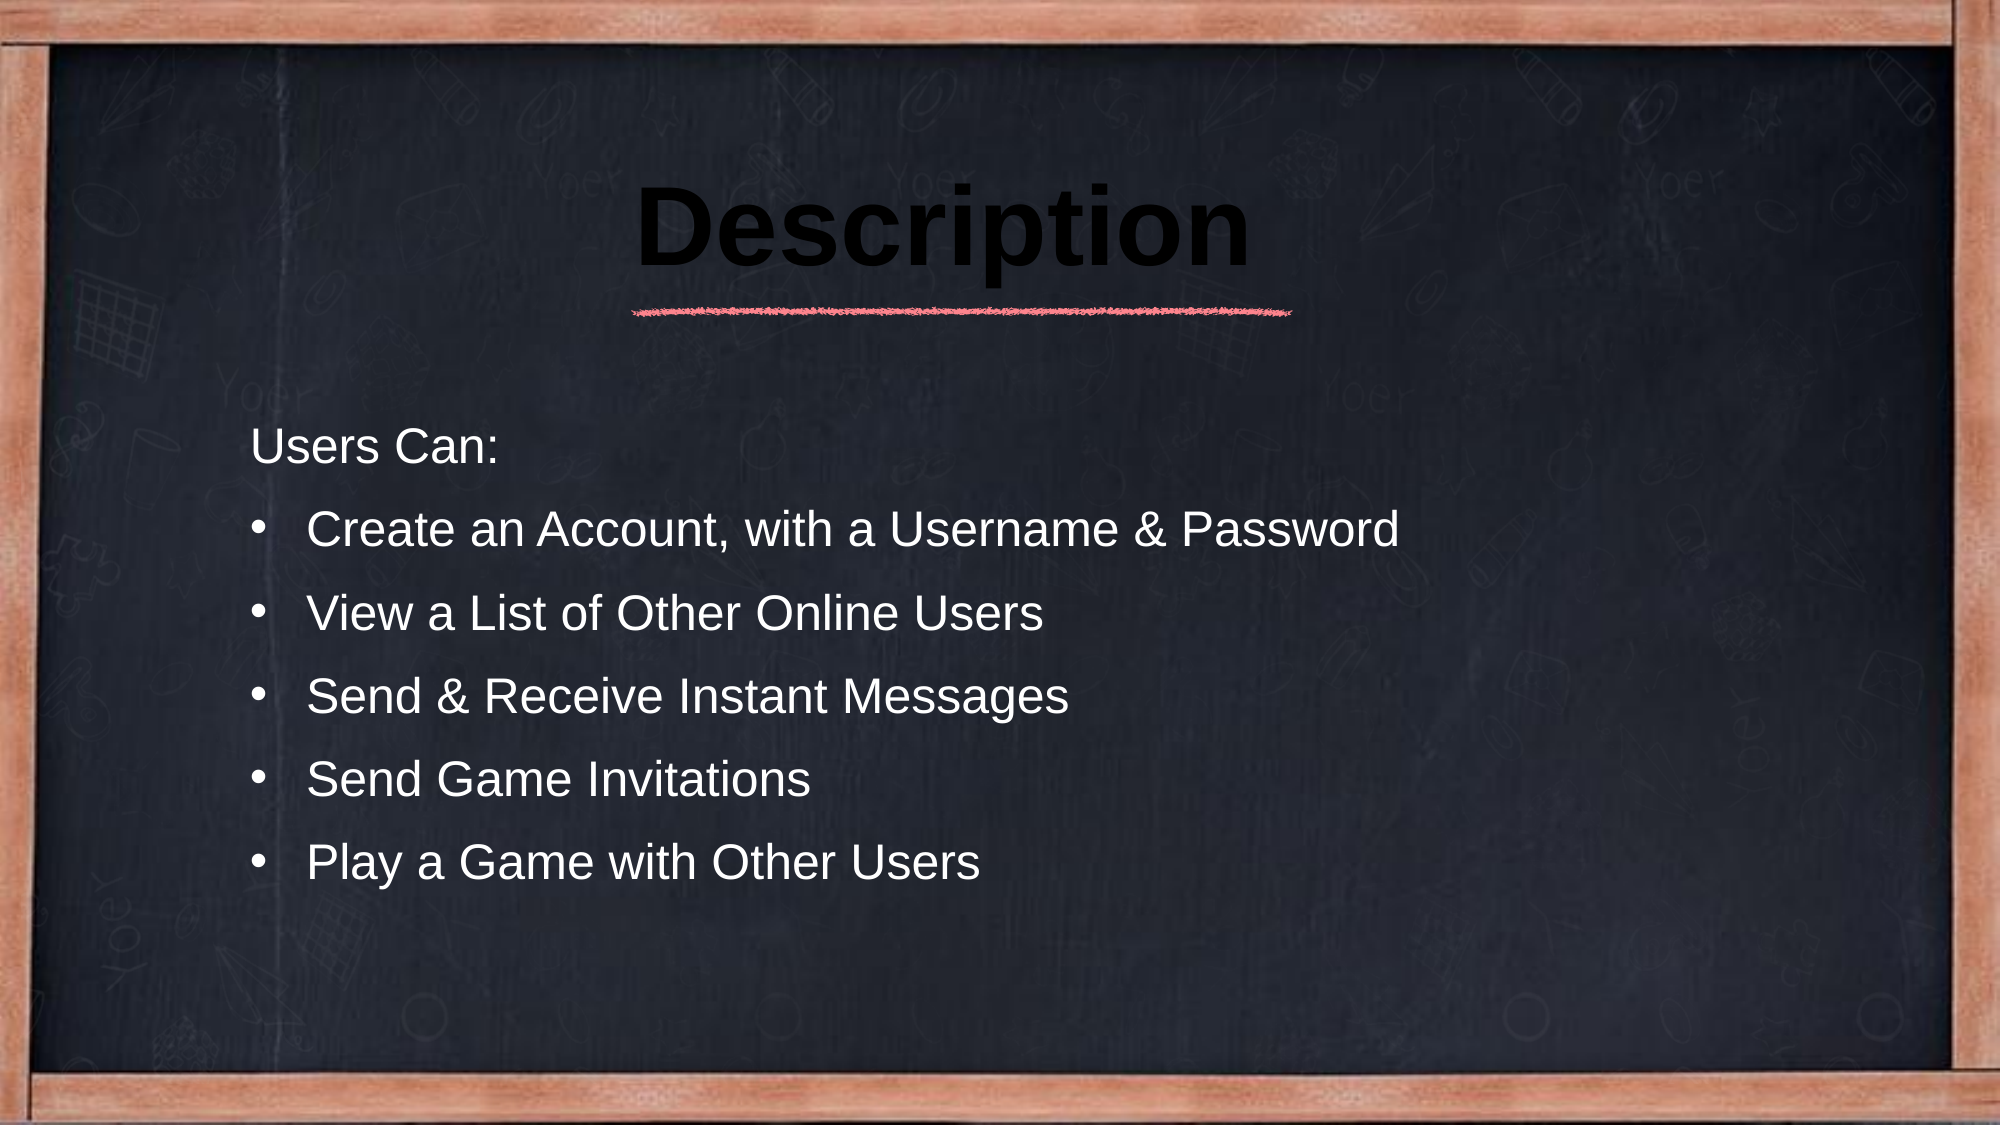

Description

Users Can:
Create an Account, with a Username & Password
View a List of Other Online Users
Send & Receive Instant Messages
Send Game Invitations
Play a Game with Other Users